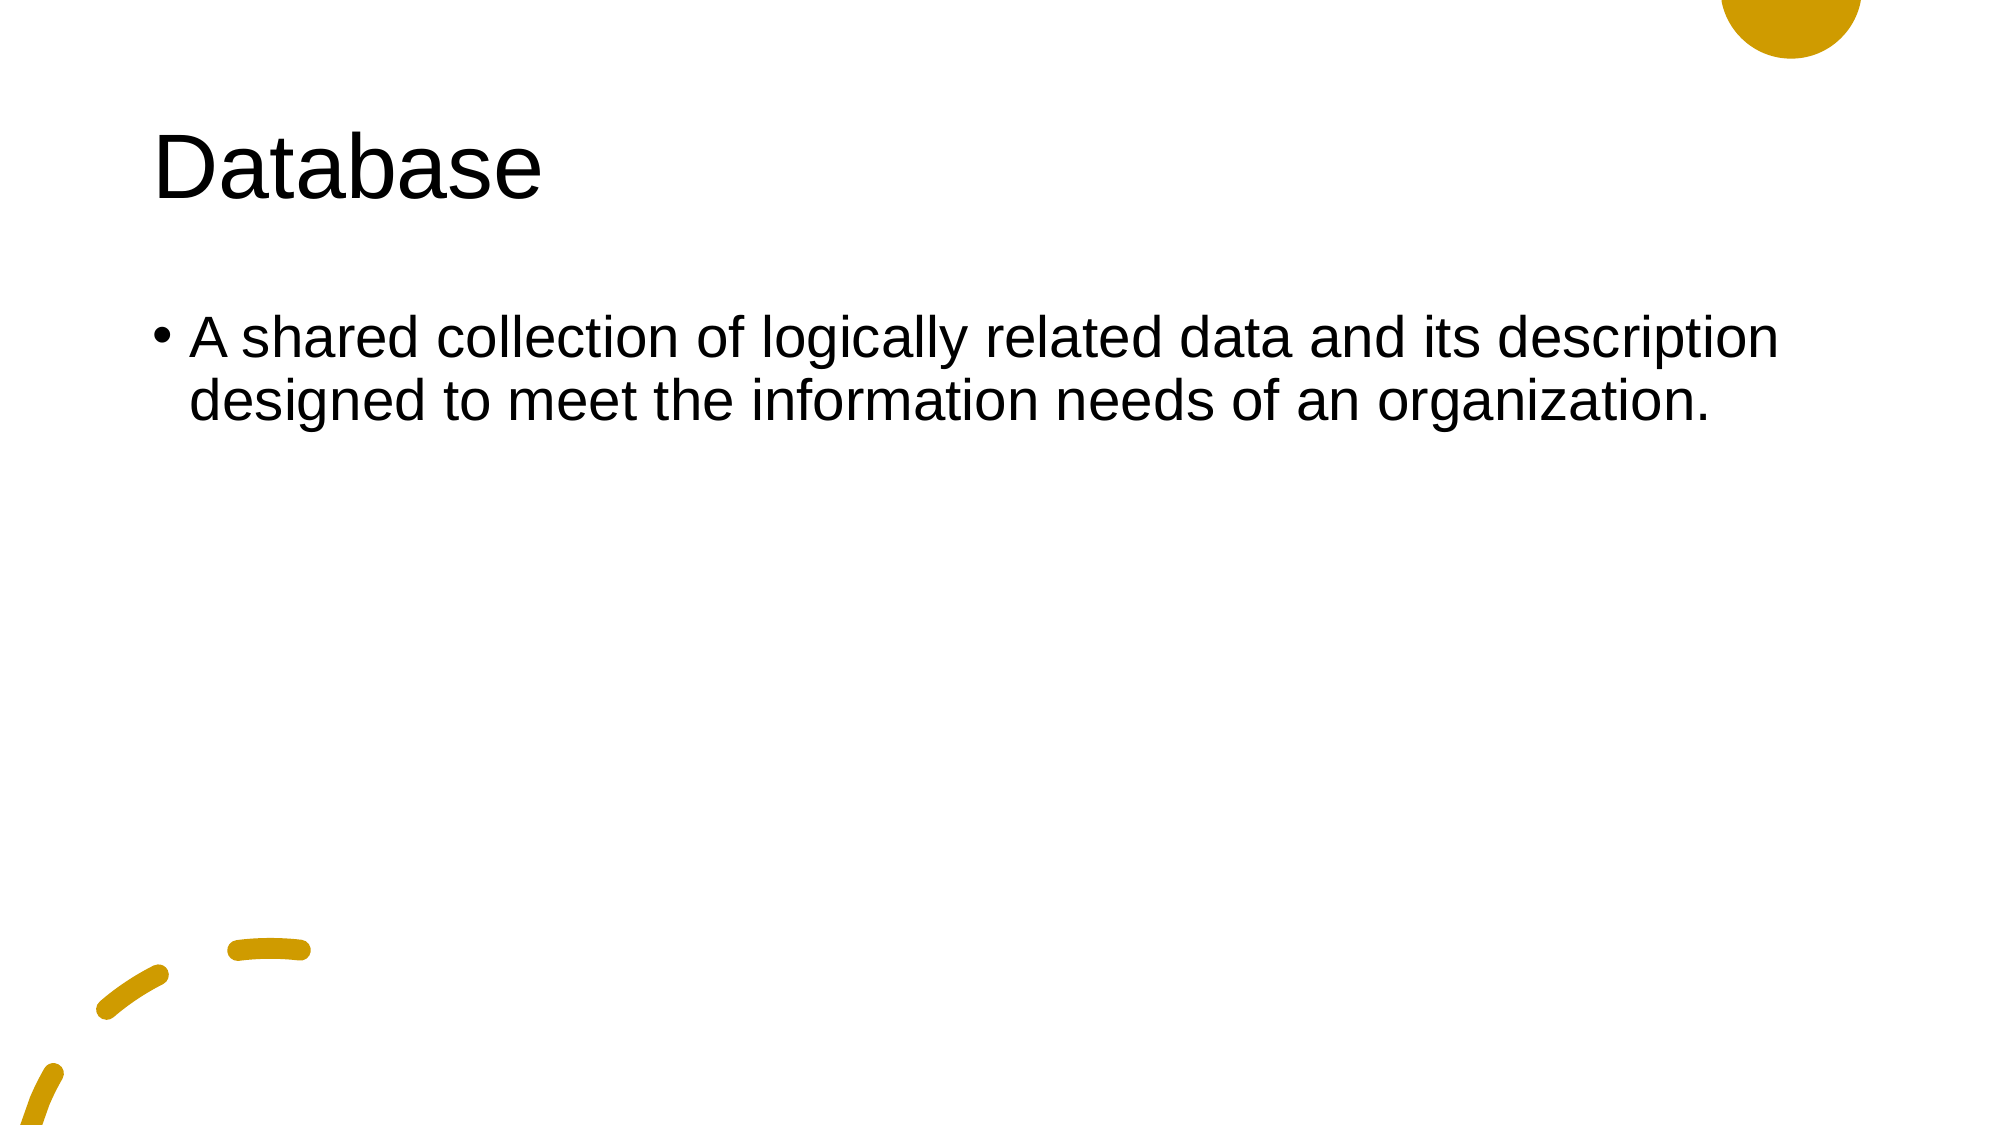

# Database
A shared collection of logically related data and its description designed to meet the information needs of an organization.